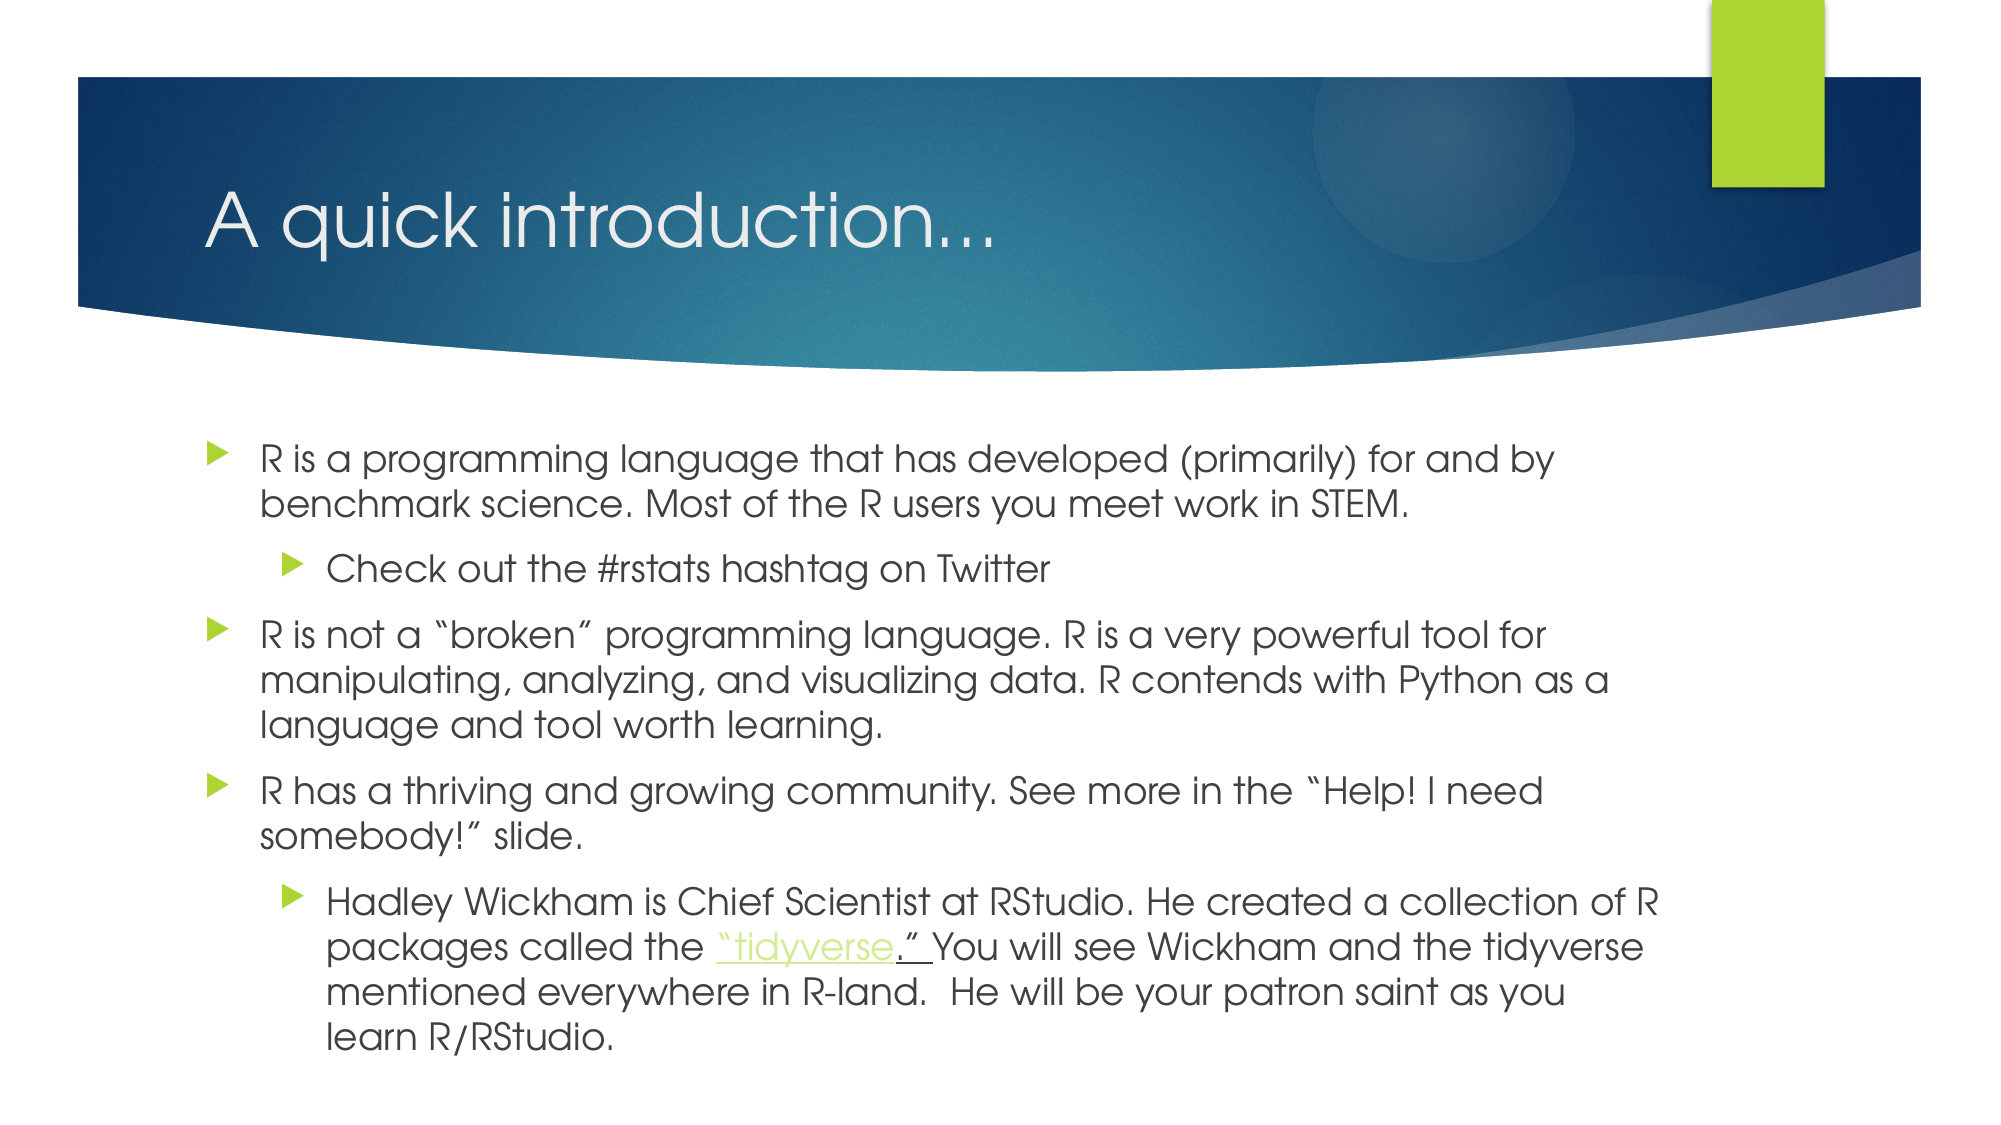

# A quick introduction…
R is a programming language that has developed (primarily) for and by benchmark science. Most of the R users you meet work in STEM.
Check out the #rstats hashtag on Twitter
R is not a “broken” programming language. R is a very powerful tool for manipulating, analyzing, and visualizing data. R contends with Python as a language and tool worth learning.
R has a thriving and growing community. See more in the “Help! I need somebody!” slide.
Hadley Wickham is Chief Scientist at RStudio. He created a collection of R packages called the “tidyverse.” You will see Wickham and the tidyverse mentioned everywhere in R-land.  He will be your patron saint as you learn R/RStudio.